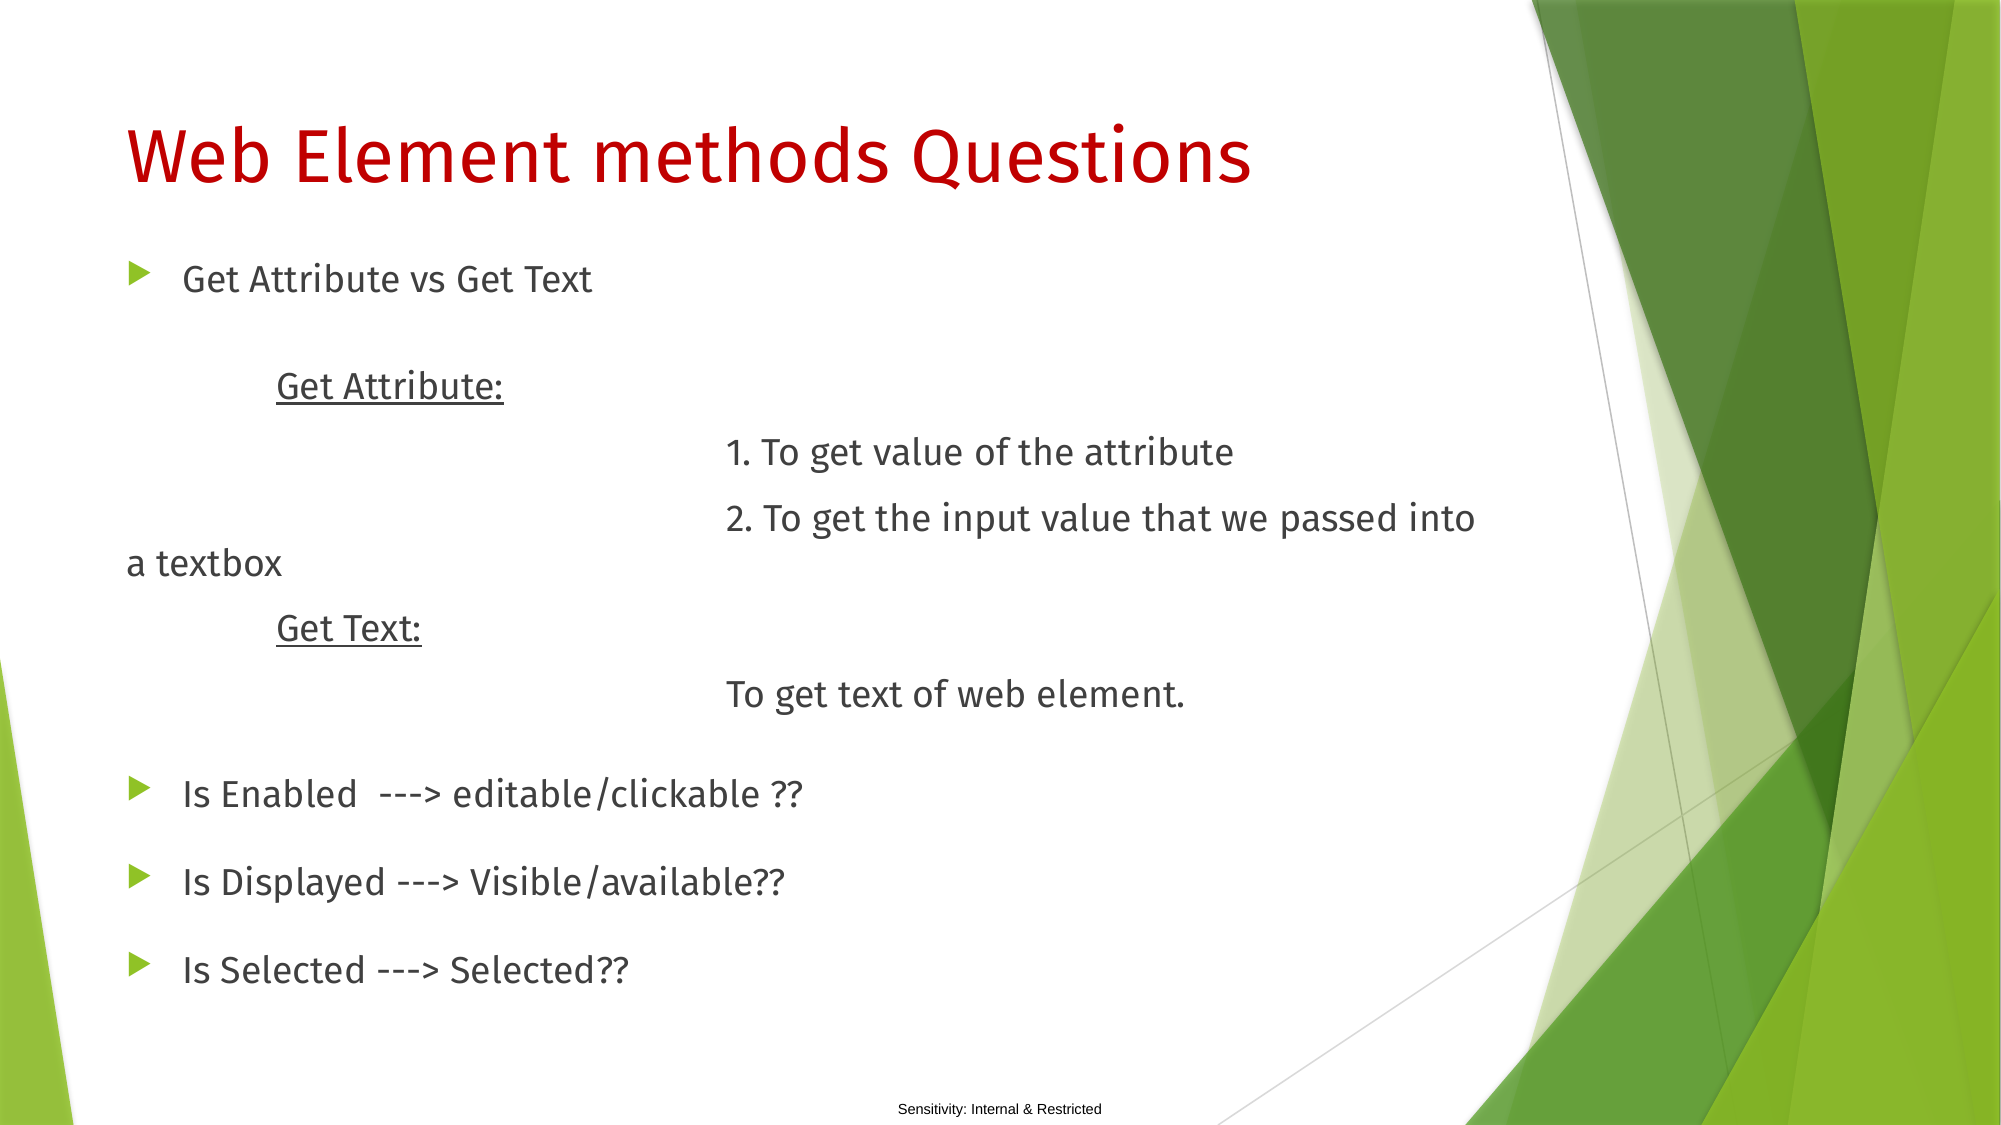

# Web Element methods Questions
Get Attribute vs Get Text

	Get Attribute:
				1. To get value of the attribute
				2. To get the input value that we passed into a textbox
	Get Text:
				To get text of web element.

Is Enabled  ---> editable/clickable ??
Is Displayed ---> Visible/available??
Is Selected ---> Selected??